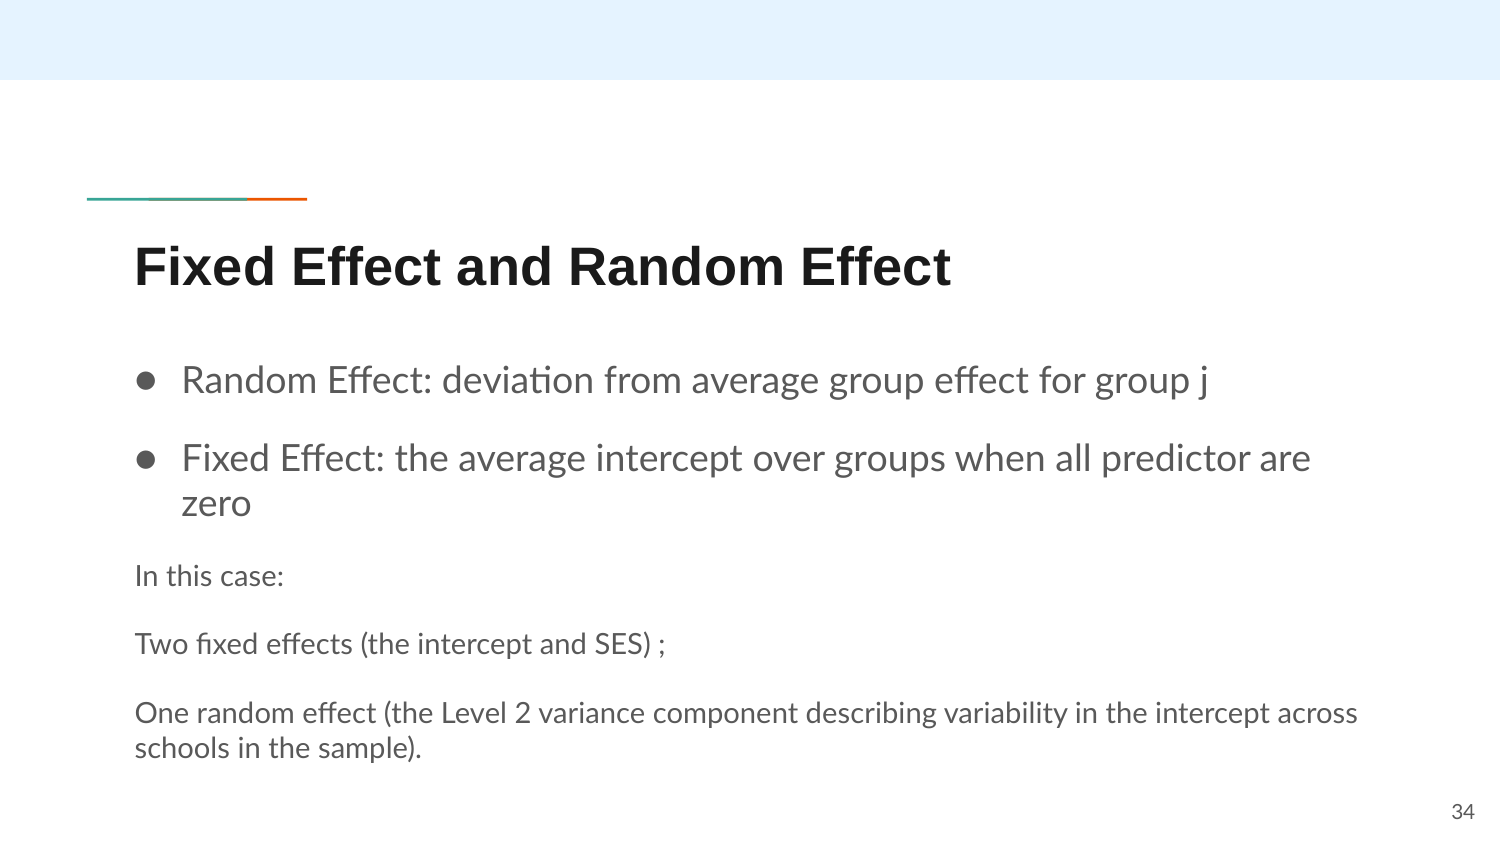

# Fixed Effect and Random Effect
Random Effect: deviation from average group effect for group j
Fixed Effect: the average intercept over groups when all predictor are zero
In this case:
Two fixed effects (the intercept and SES) ;
One random effect (the Level 2 variance component describing variability in the intercept across schools in the sample).

34